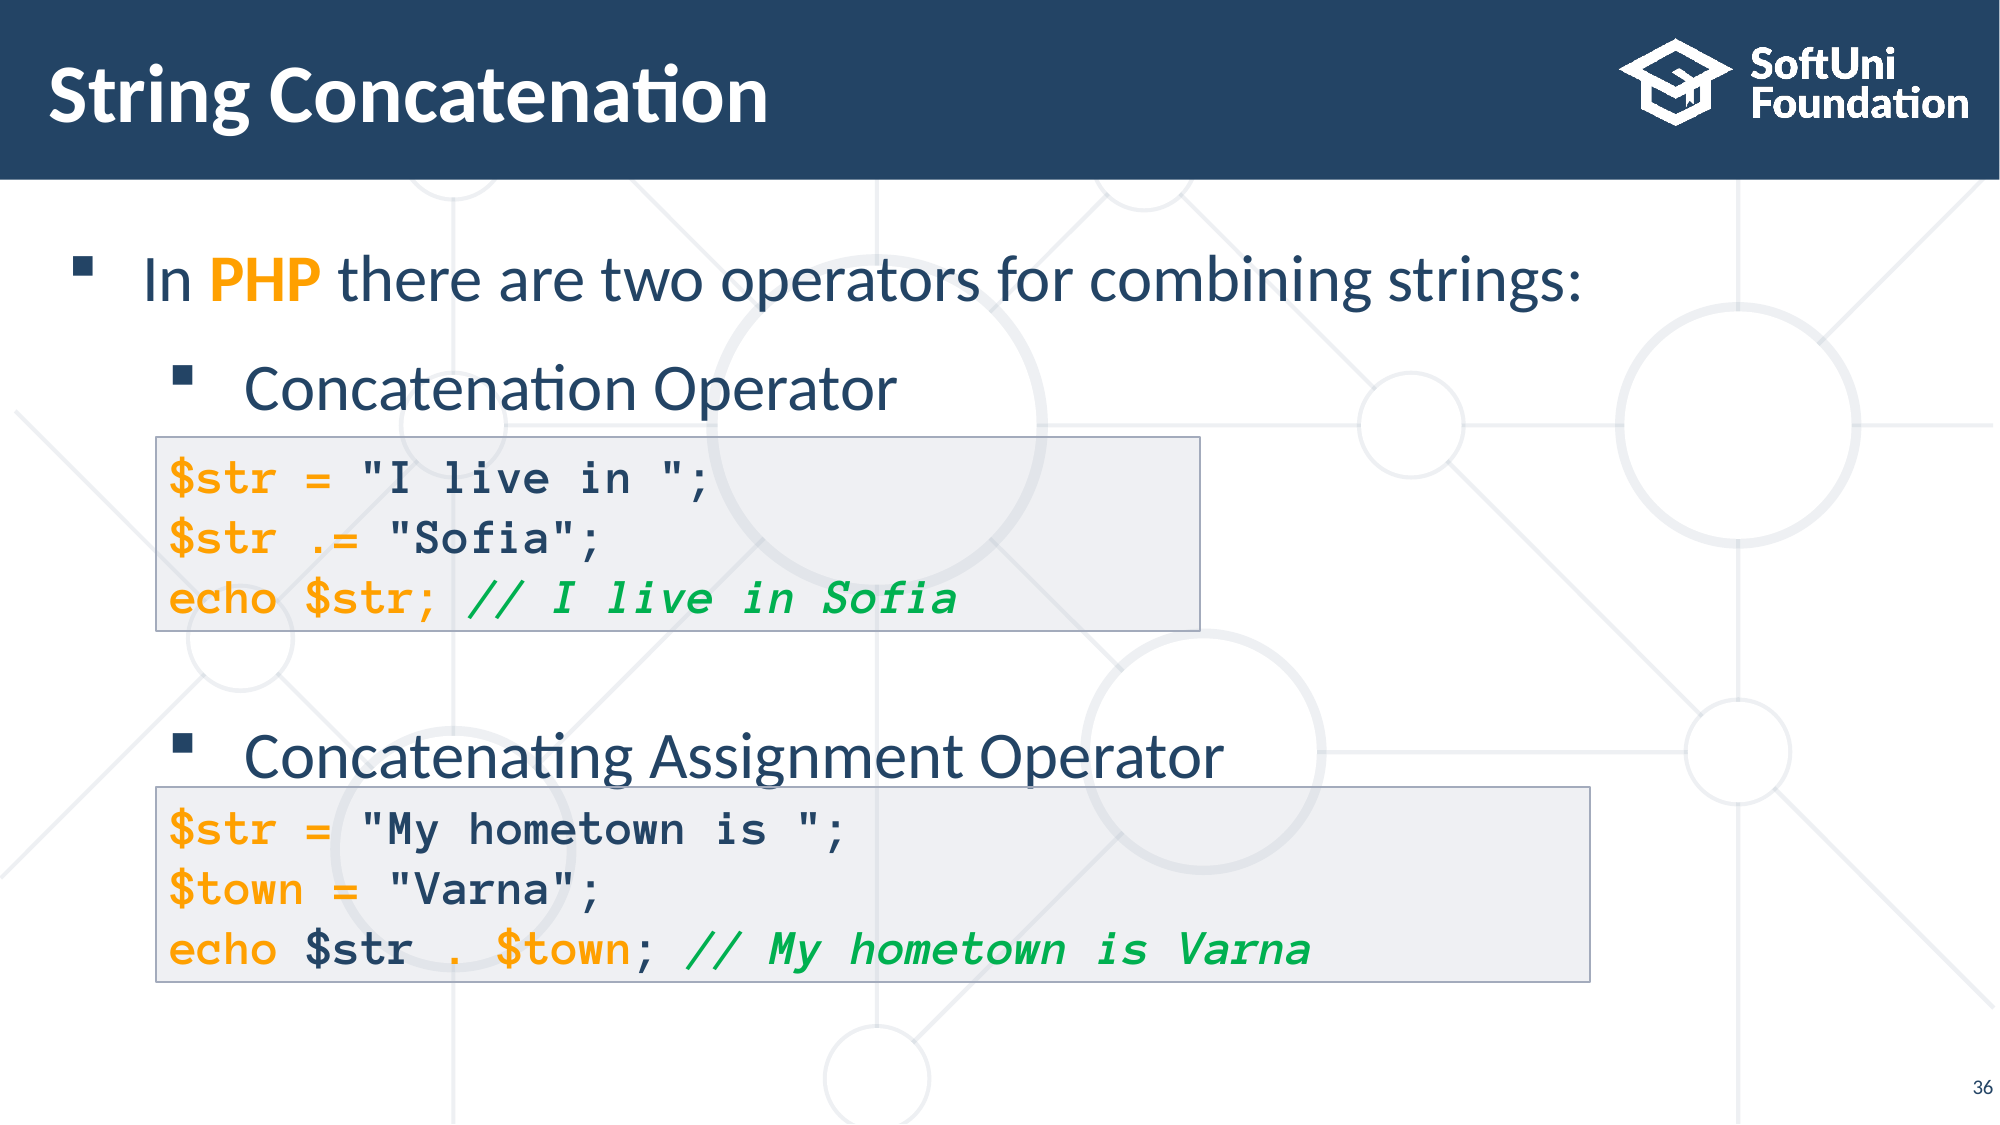

# String Concatenation
In PHP there are two operators for combining strings:
 Concatenation Operator

 Concatenating Assignment Operator
$str = "I live in ";
$str .= "Sofia";
echo $str; // I live in Sofia
$str = "My hometown is ";
$town = "Varna";
echo $str . $town; // My hometown is Varna
36